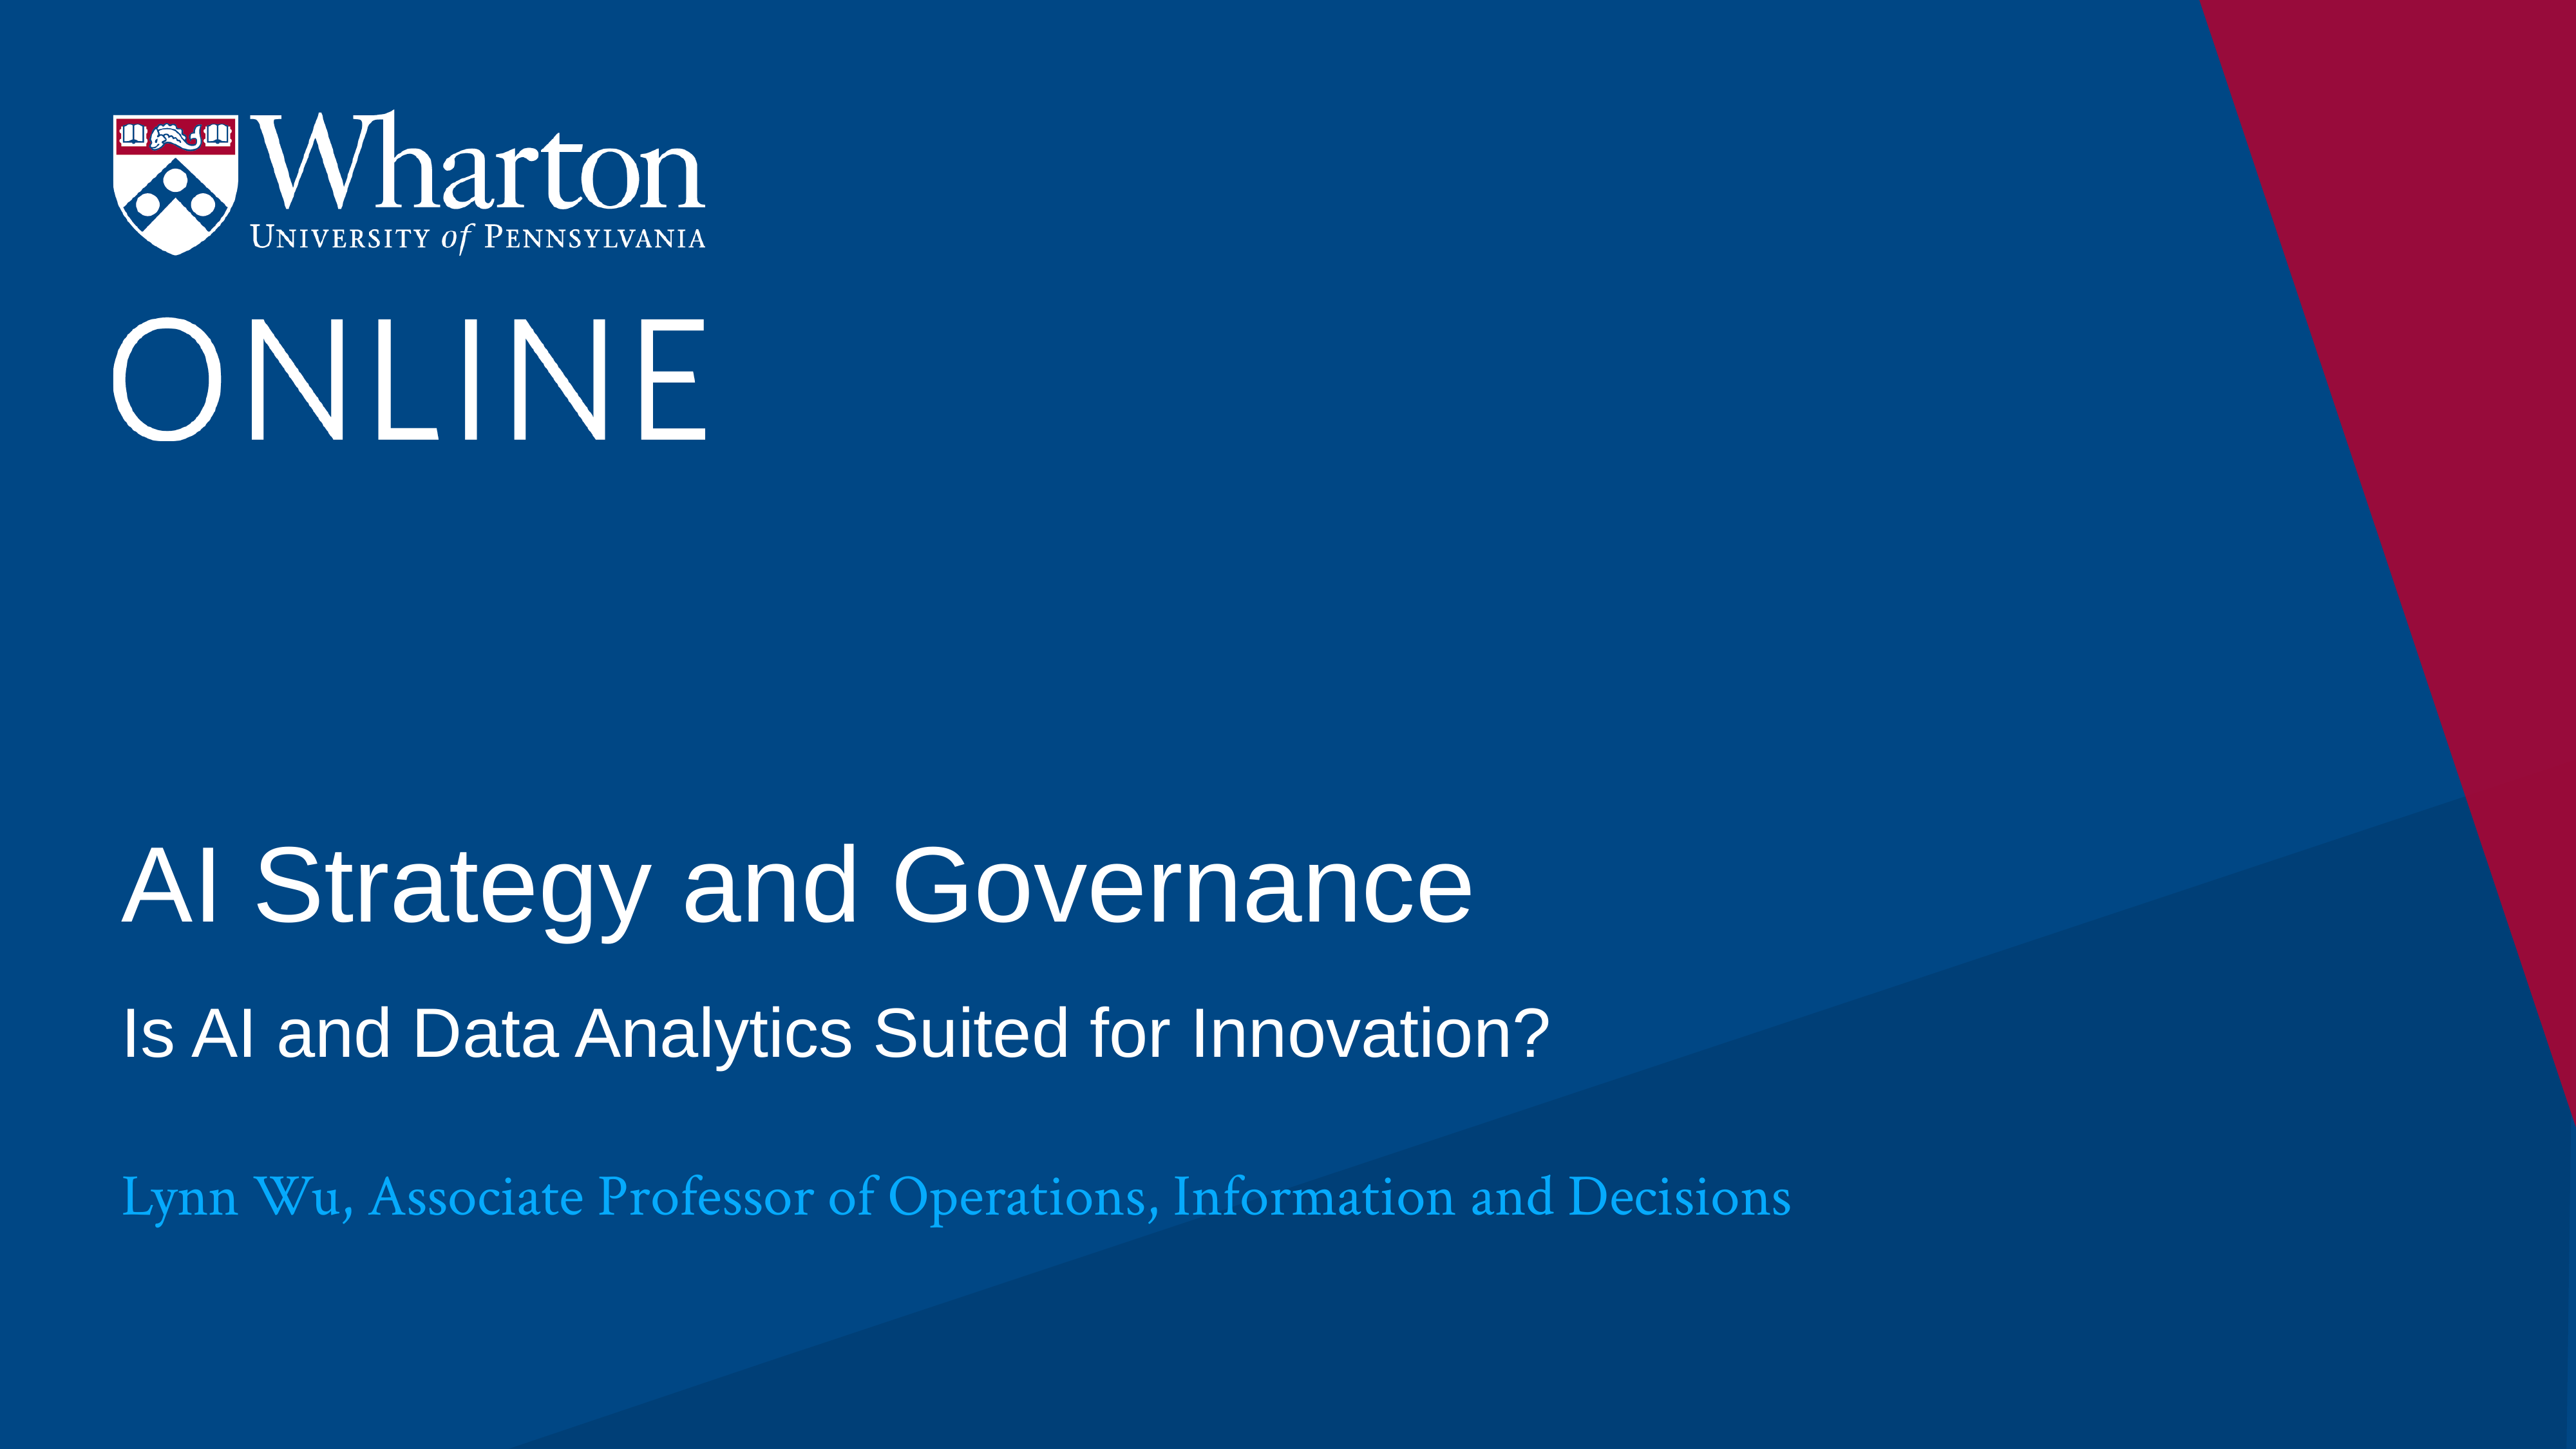

# AI Strategy and Governance
Is AI and Data Analytics Suited for Innovation?
Lynn Wu, Associate Professor of Operations, Information and Decisions